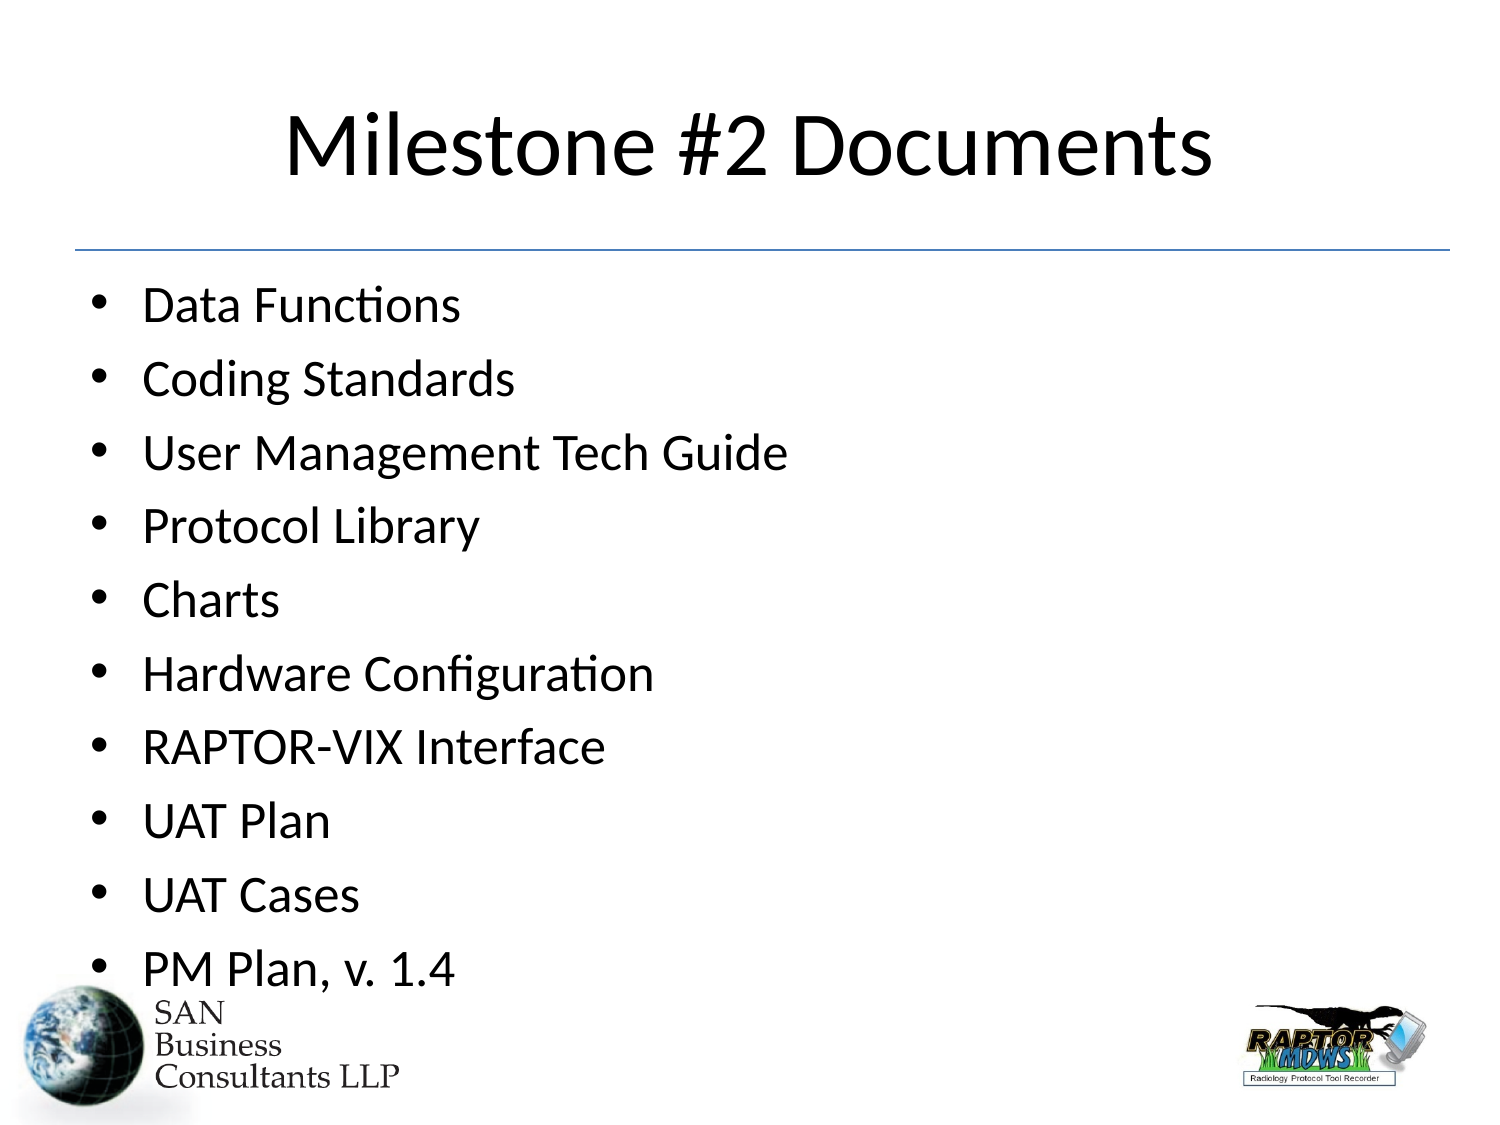

# Milestone #2 Documents
Data Functions
Coding Standards
User Management Tech Guide
Protocol Library
Charts
Hardware Configuration
RAPTOR-VIX Interface
UAT Plan
UAT Cases
PM Plan, v. 1.4